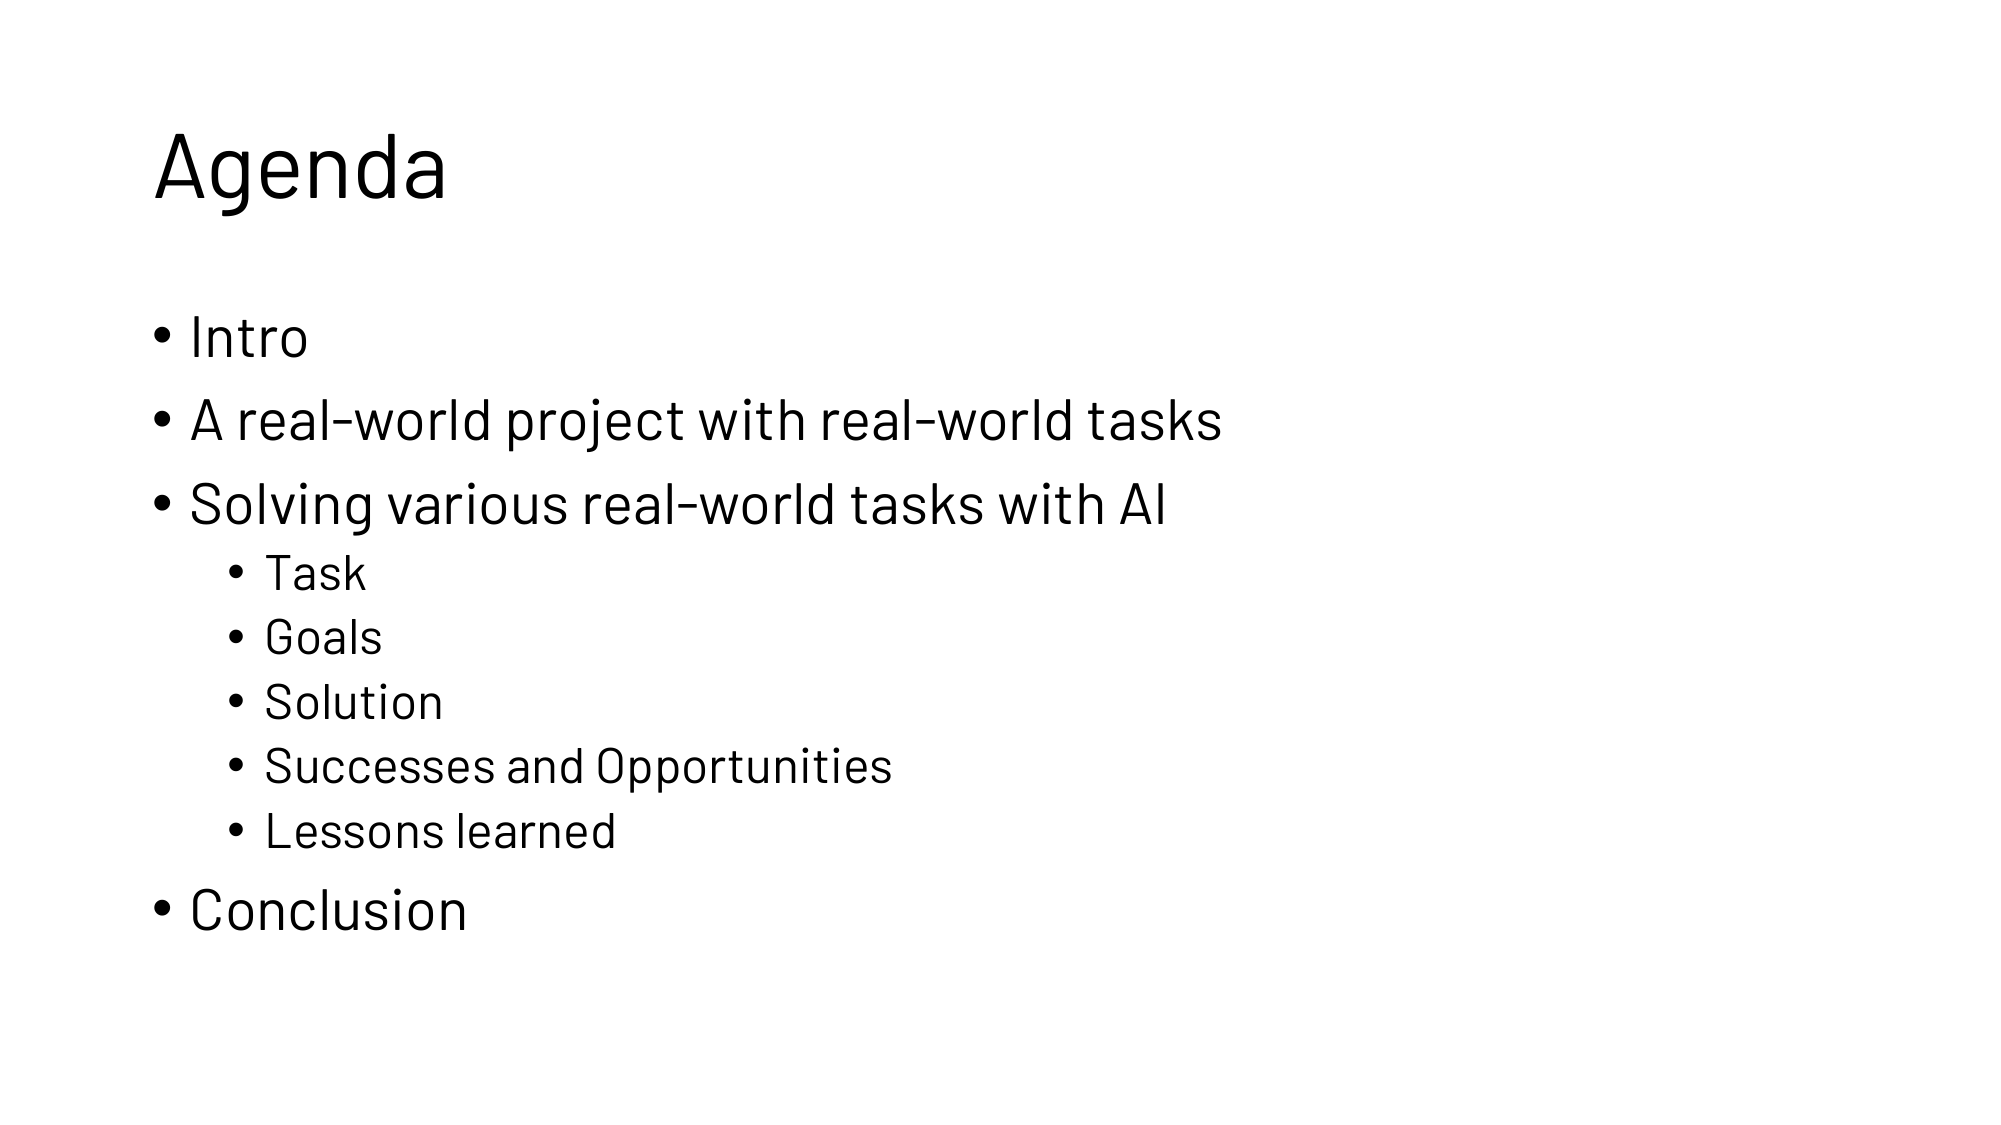

# Agenda
Intro
A real-world project with real-world tasks
Solving various real-world tasks with AI
Task
Goals
Solution
Successes and Opportunities
Lessons learned
Conclusion